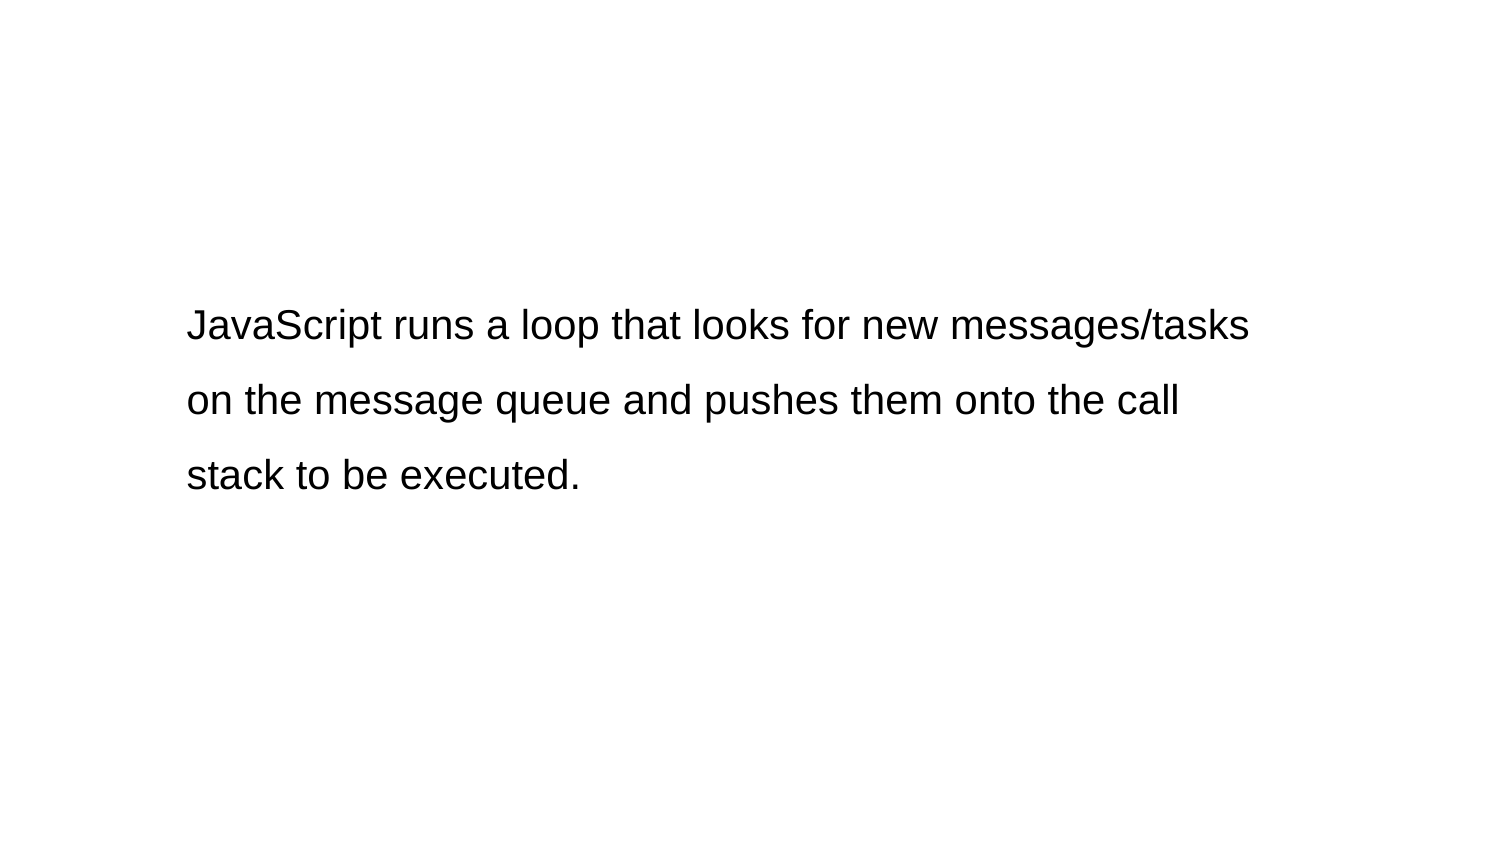

JavaScript runs a loop that looks for new messages/tasks on the message queue and pushes them onto the call stack to be executed.